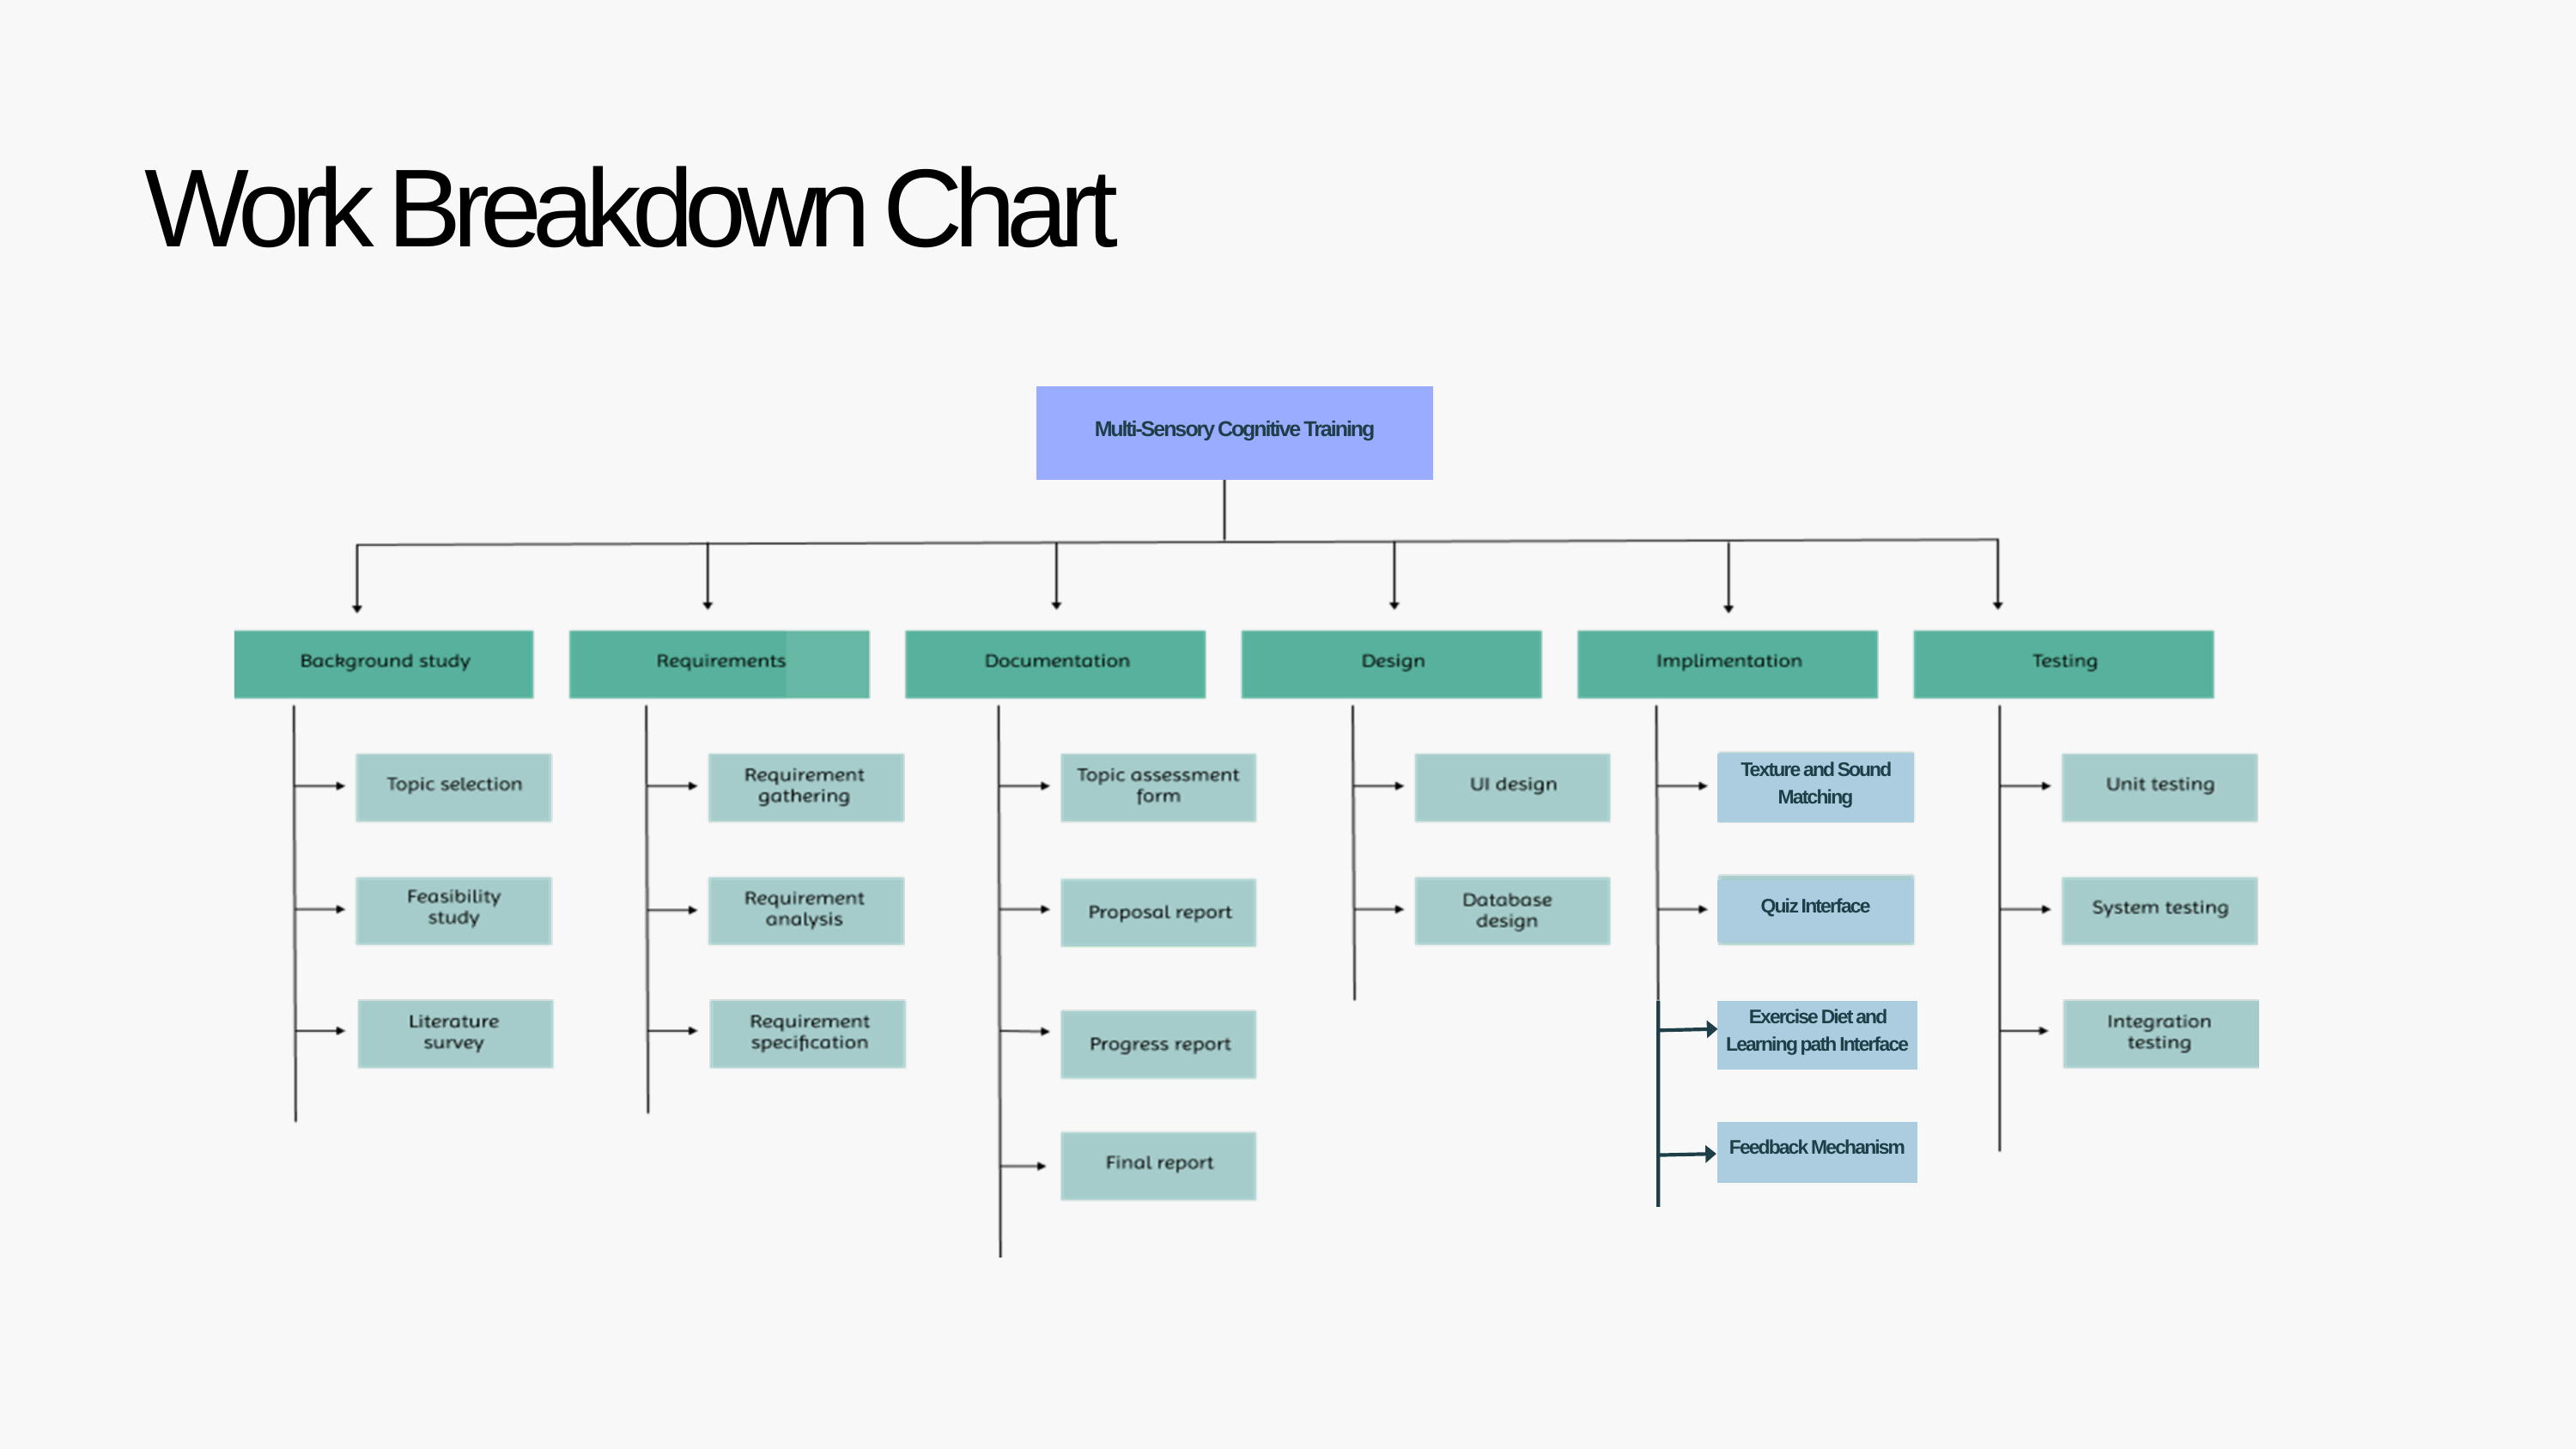

Work Breakdown Chart

Multi-Sensory Cognitive Training

Texture and Sound Matching

Quiz Interface

Exercise Diet and Learning path Interface

Feedback Mechanism